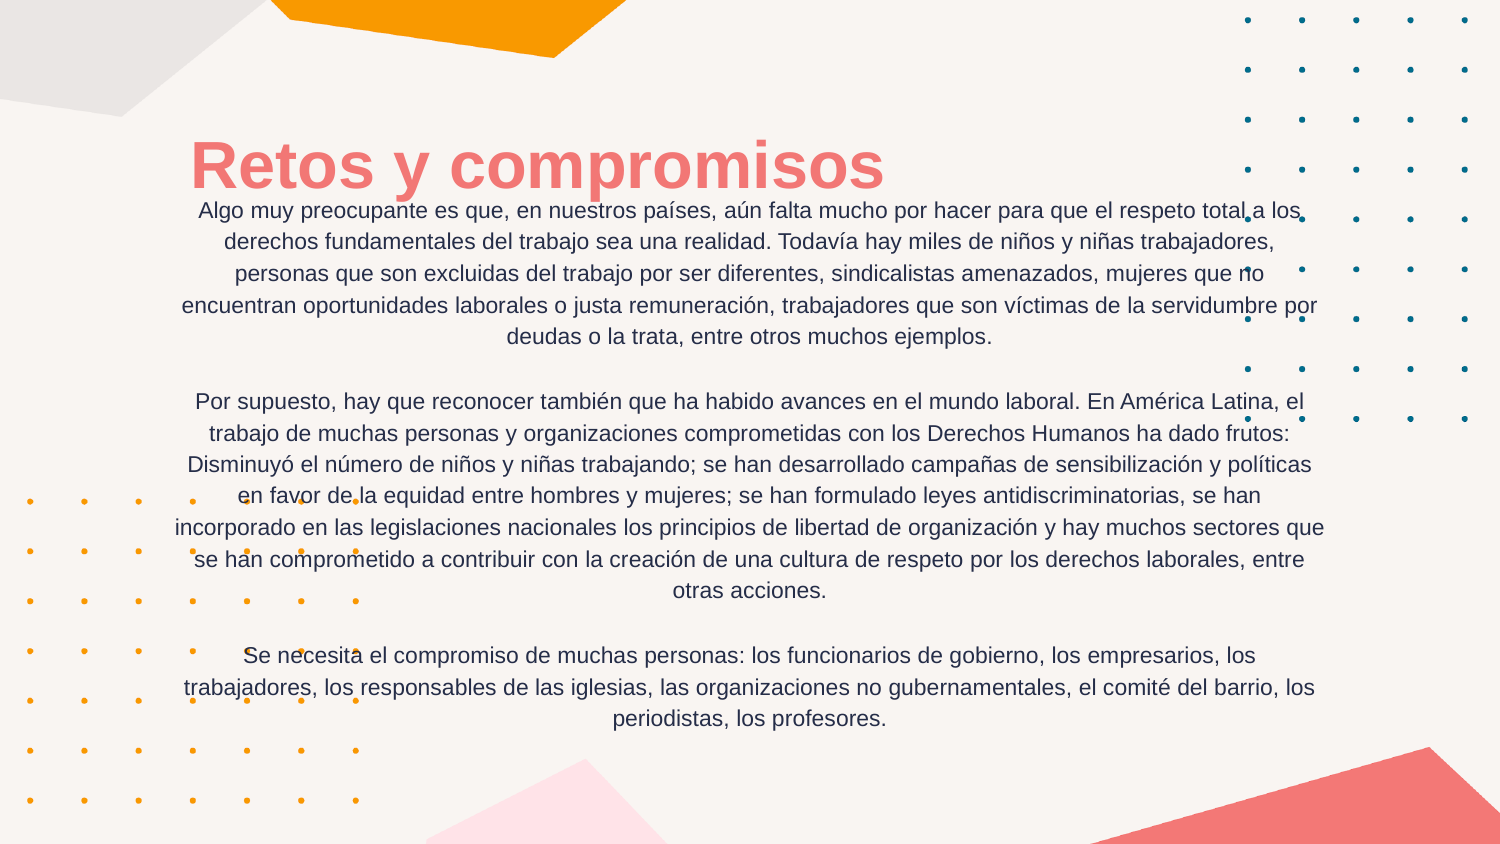

Retos y compromisos
Algo muy preocupante es que, en nuestros países, aún falta mucho por hacer para que el respeto total a los derechos fundamentales del trabajo sea una realidad. Todavía hay miles de niños y niñas trabajadores, personas que son excluidas del trabajo por ser diferentes, sindicalistas amenazados, mujeres que no encuentran oportunidades laborales o justa remuneración, trabajadores que son víctimas de la servidumbre por deudas o la trata, entre otros muchos ejemplos.
Por supuesto, hay que reconocer también que ha habido avances en el mundo laboral. En América Latina, el trabajo de muchas personas y organizaciones comprometidas con los Derechos Humanos ha dado frutos: Disminuyó el número de niños y niñas trabajando; se han desarrollado campañas de sensibilización y políticas en favor de la equidad entre hombres y mujeres; se han formulado leyes antidiscriminatorias, se han incorporado en las legislaciones nacionales los principios de libertad de organización y hay muchos sectores que se han comprometido a contribuir con la creación de una cultura de respeto por los derechos laborales, entre otras acciones.
Se necesita el compromiso de muchas personas: los funcionarios de gobierno, los empresarios, los trabajadores, los responsables de las iglesias, las organizaciones no gubernamentales, el comité del barrio, los periodistas, los profesores.